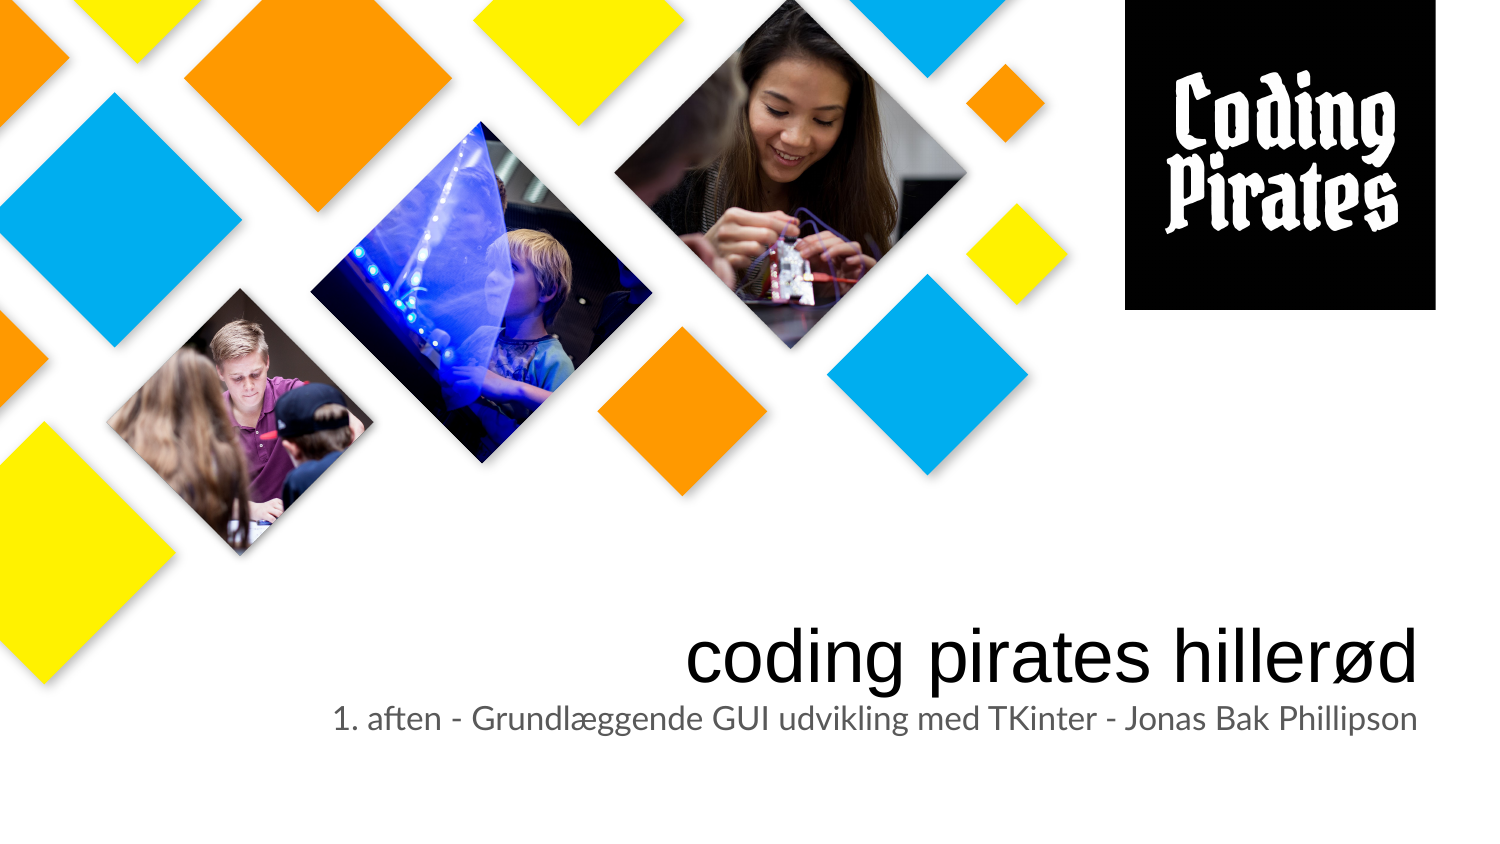

# coding pirates hillerød
1. aften - Grundlæggende GUI udvikling med TKinter - Jonas Bak Phillipson